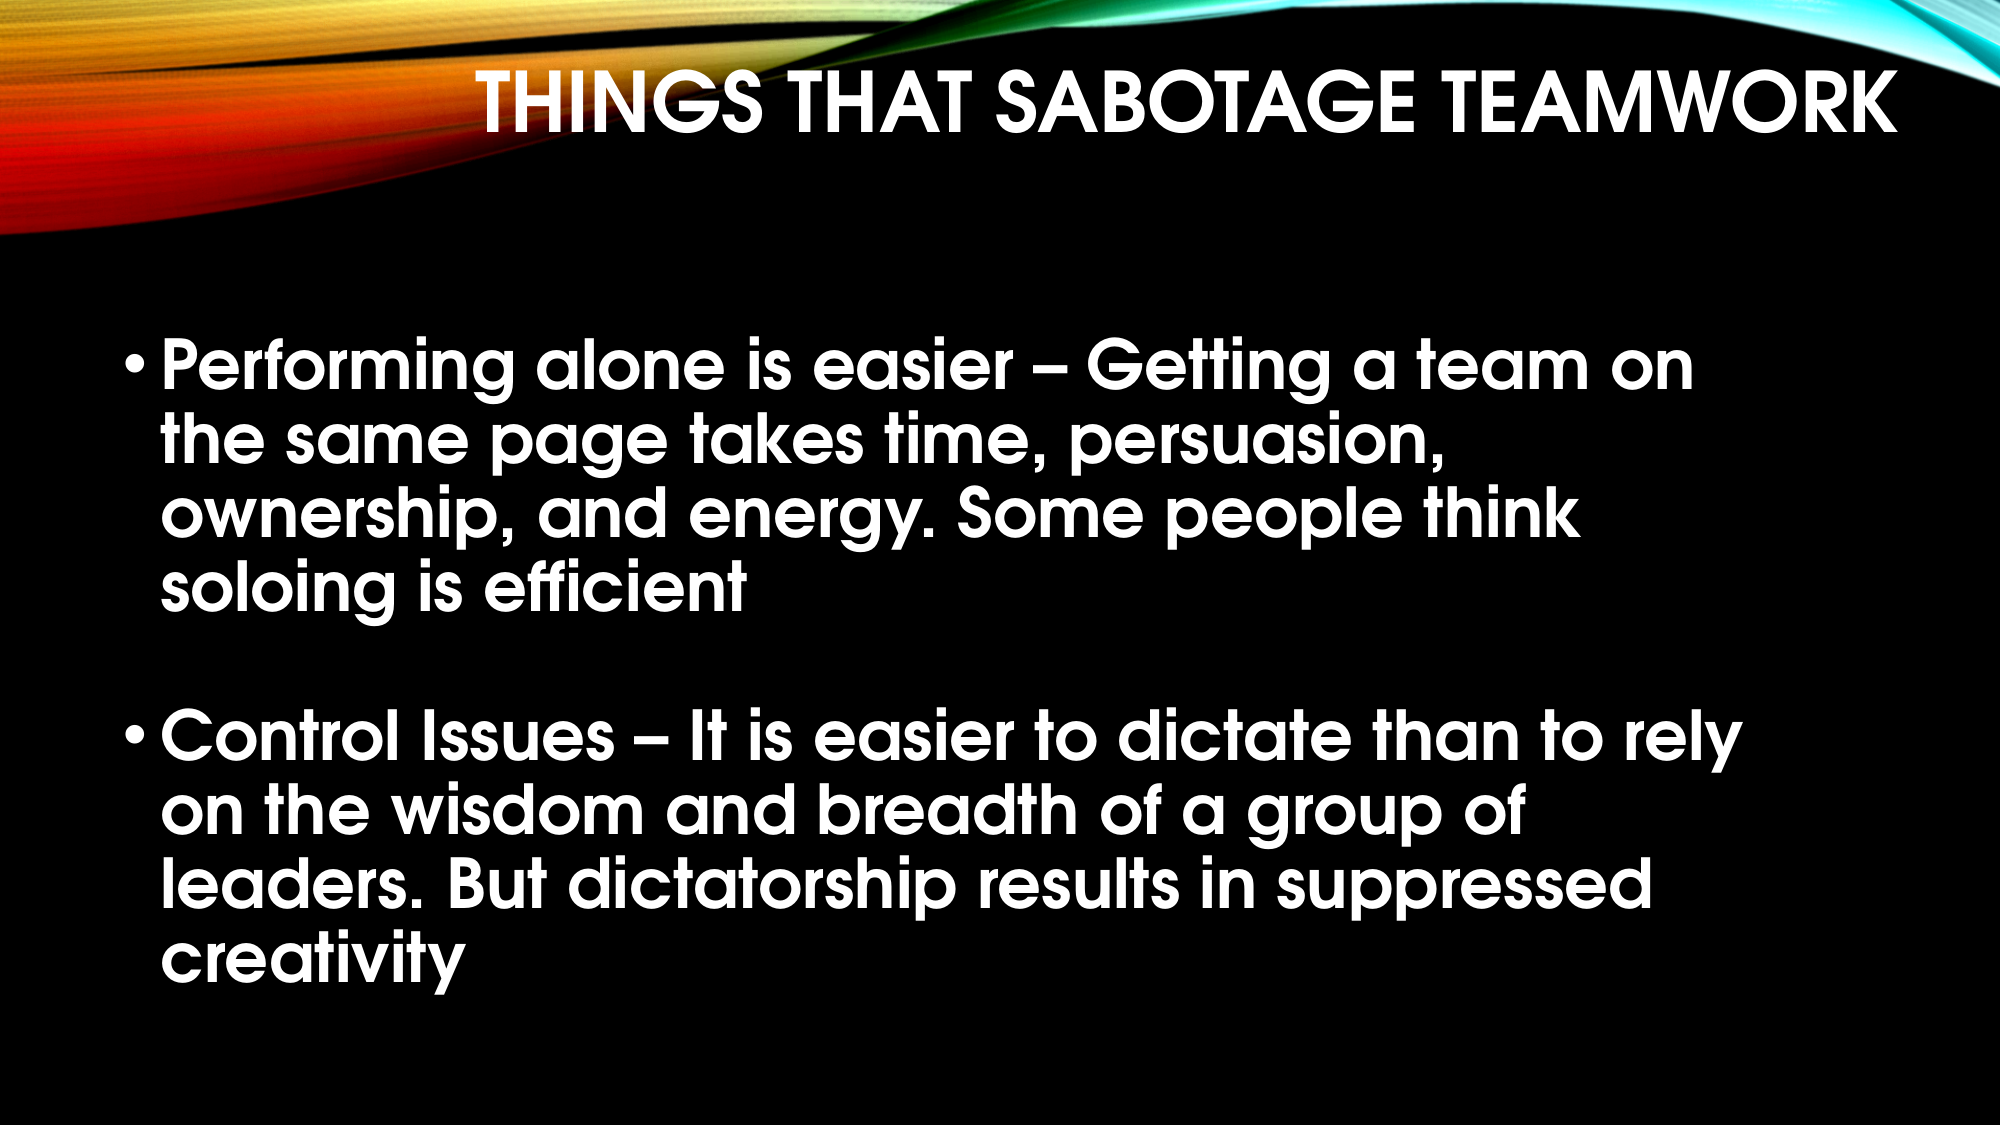

# THINGS THAT SABOTAGE TEAMWORK
Performing alone is easier – Getting a team on the same page takes time, persuasion, ownership, and energy. Some people think soloing is efficient

Control Issues – It is easier to dictate than to rely on the wisdom and breadth of a group of leaders. But dictatorship results in suppressed creativity